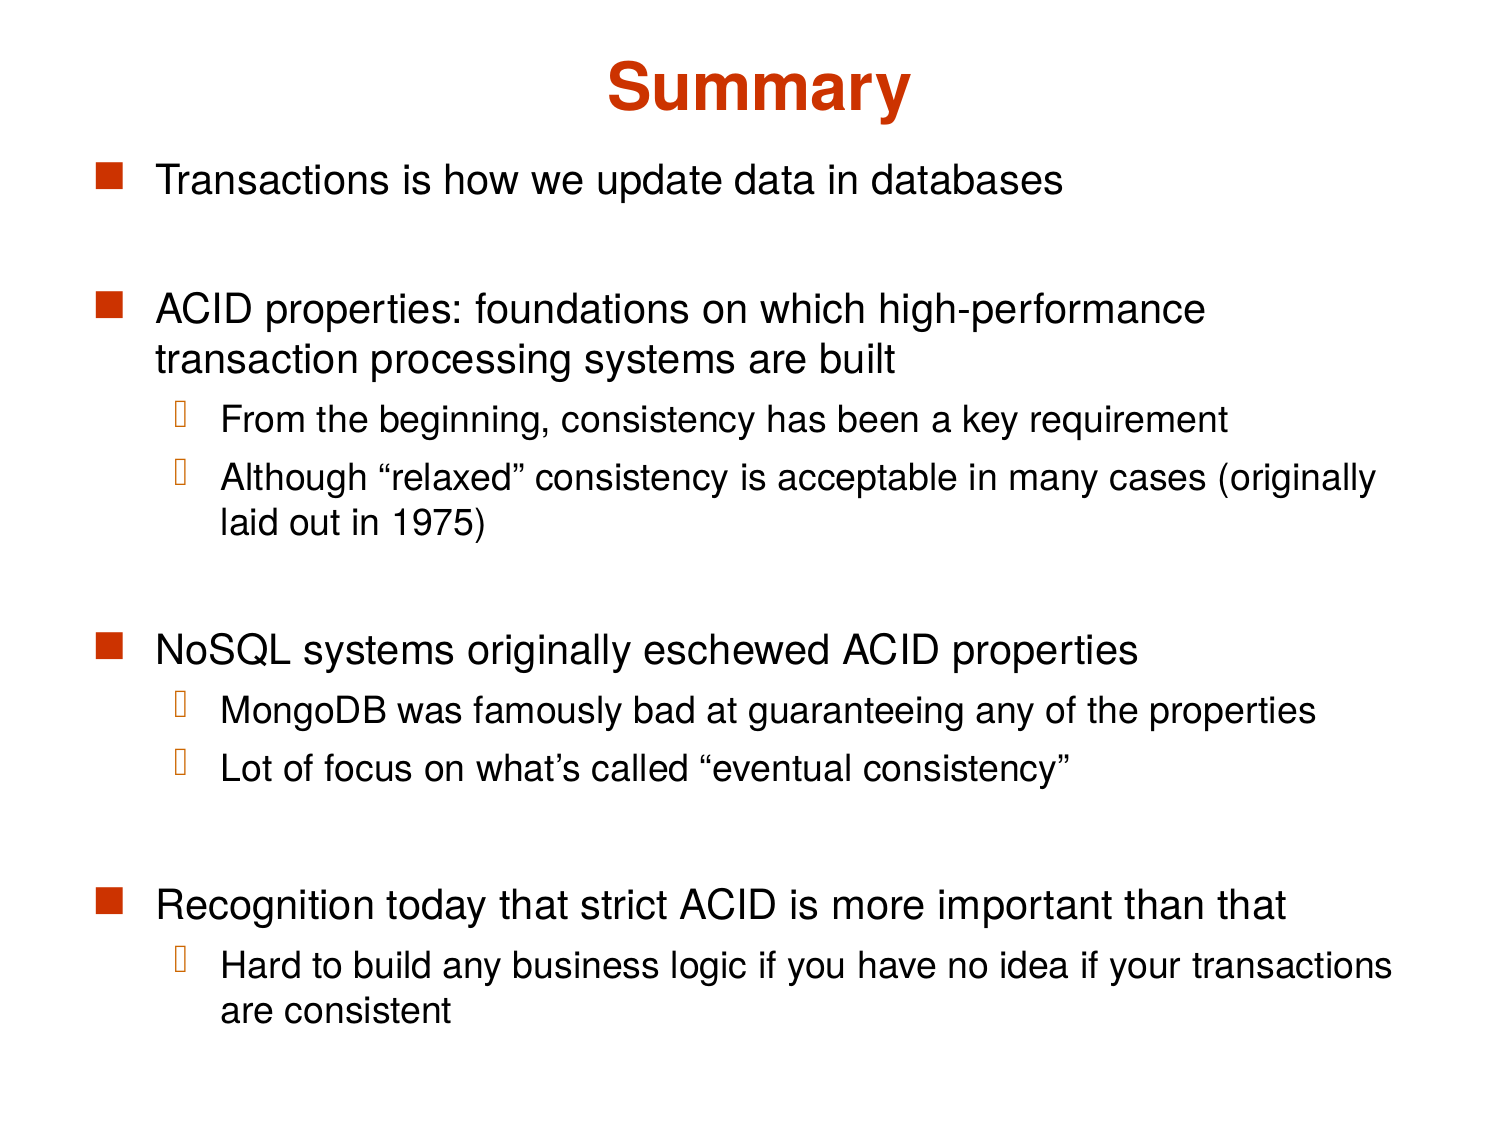

# Summary
Transactions is how we update data in databases

ACID properties: foundations on which high-performance transaction processing systems are built
From the beginning, consistency has been a key requirement
Although “relaxed” consistency is acceptable in many cases (originally laid out in 1975)

NoSQL systems originally eschewed ACID properties
MongoDB was famously bad at guaranteeing any of the properties
Lot of focus on what’s called “eventual consistency”

Recognition today that strict ACID is more important than that
Hard to build any business logic if you have no idea if your transactions are consistent